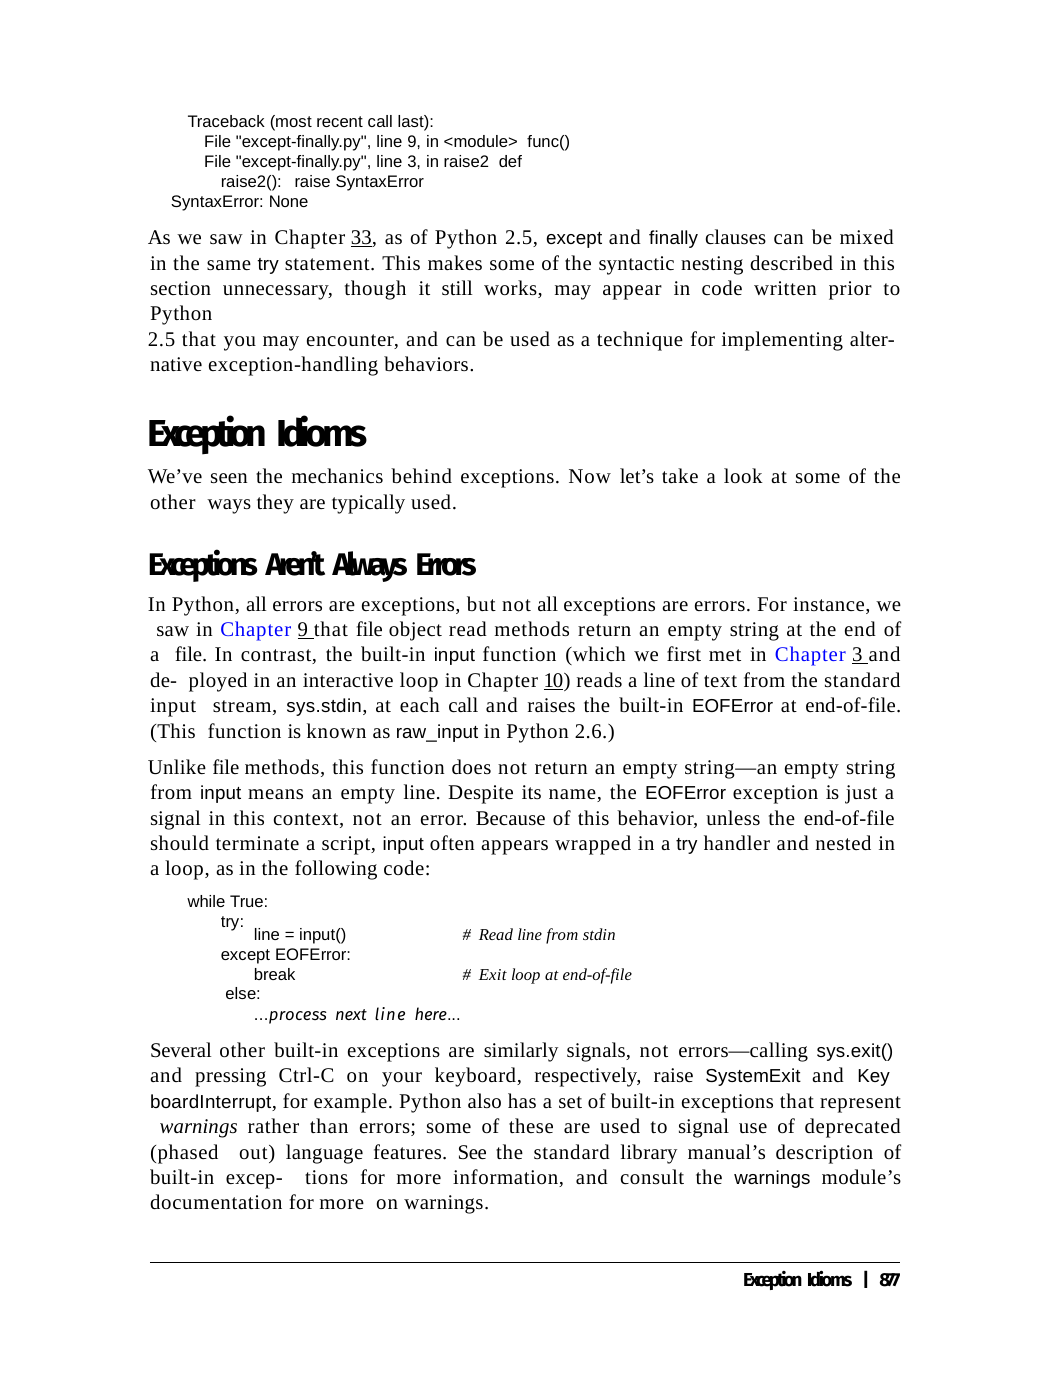

Traceback (most recent call last):
File "except-finally.py", line 9, in <module>  func()
File "except-finally.py", line 3, in raise2  def raise2(): raise SyntaxError
SyntaxError: None
As we saw in Chapter 33, as of Python 2.5, except and finally clauses can be mixed  in the same try statement. This makes some of the syntactic nesting described in this  section unnecessary, though it still works, may appear in code written prior to Python
2.5 that you may encounter, and can be used as a technique for implementing alter-  native exception-handling behaviors.

Exception Idioms
We’ve seen the mechanics behind exceptions. Now let’s take a look at some of the other  ways they are typically used.

Exceptions Aren’t Always Errors
In Python, all errors are exceptions, but not all exceptions are errors. For instance, we  saw in Chapter 9 that file object read methods return an empty string at the end of a  file. In contrast, the built-in input function (which we first met in Chapter 3 and de-  ployed in an interactive loop in Chapter 10) reads a line of text from the standard input  stream, sys.stdin, at each call and raises the built-in EOFError at end-of-file. (This  function is known as raw_input in Python 2.6.)
Unlike file methods, this function does not return an empty string—an empty string  from input means an empty line. Despite its name, the EOFError exception is just a  signal in this context, not an error. Because of this behavior, unless the end-of-file  should terminate a script, input often appears wrapped in a try handler and nested in  a loop, as in the following code:
while True:  try:
line = input()  except EOFError:
break  else:
# Read line from stdin
# Exit loop at end-of-file
...process next line here...
Several other built-in exceptions are similarly signals, not errors—calling sys.exit()  and pressing Ctrl-C on your keyboard, respectively, raise SystemExit and Key  boardInterrupt, for example. Python also has a set of built-in exceptions that represent  warnings rather than errors; some of these are used to signal use of deprecated (phased  out) language features. See the standard library manual’s description of built-in excep-  tions for more information, and consult the warnings module’s documentation for more  on warnings.

Exception Idioms  |  877